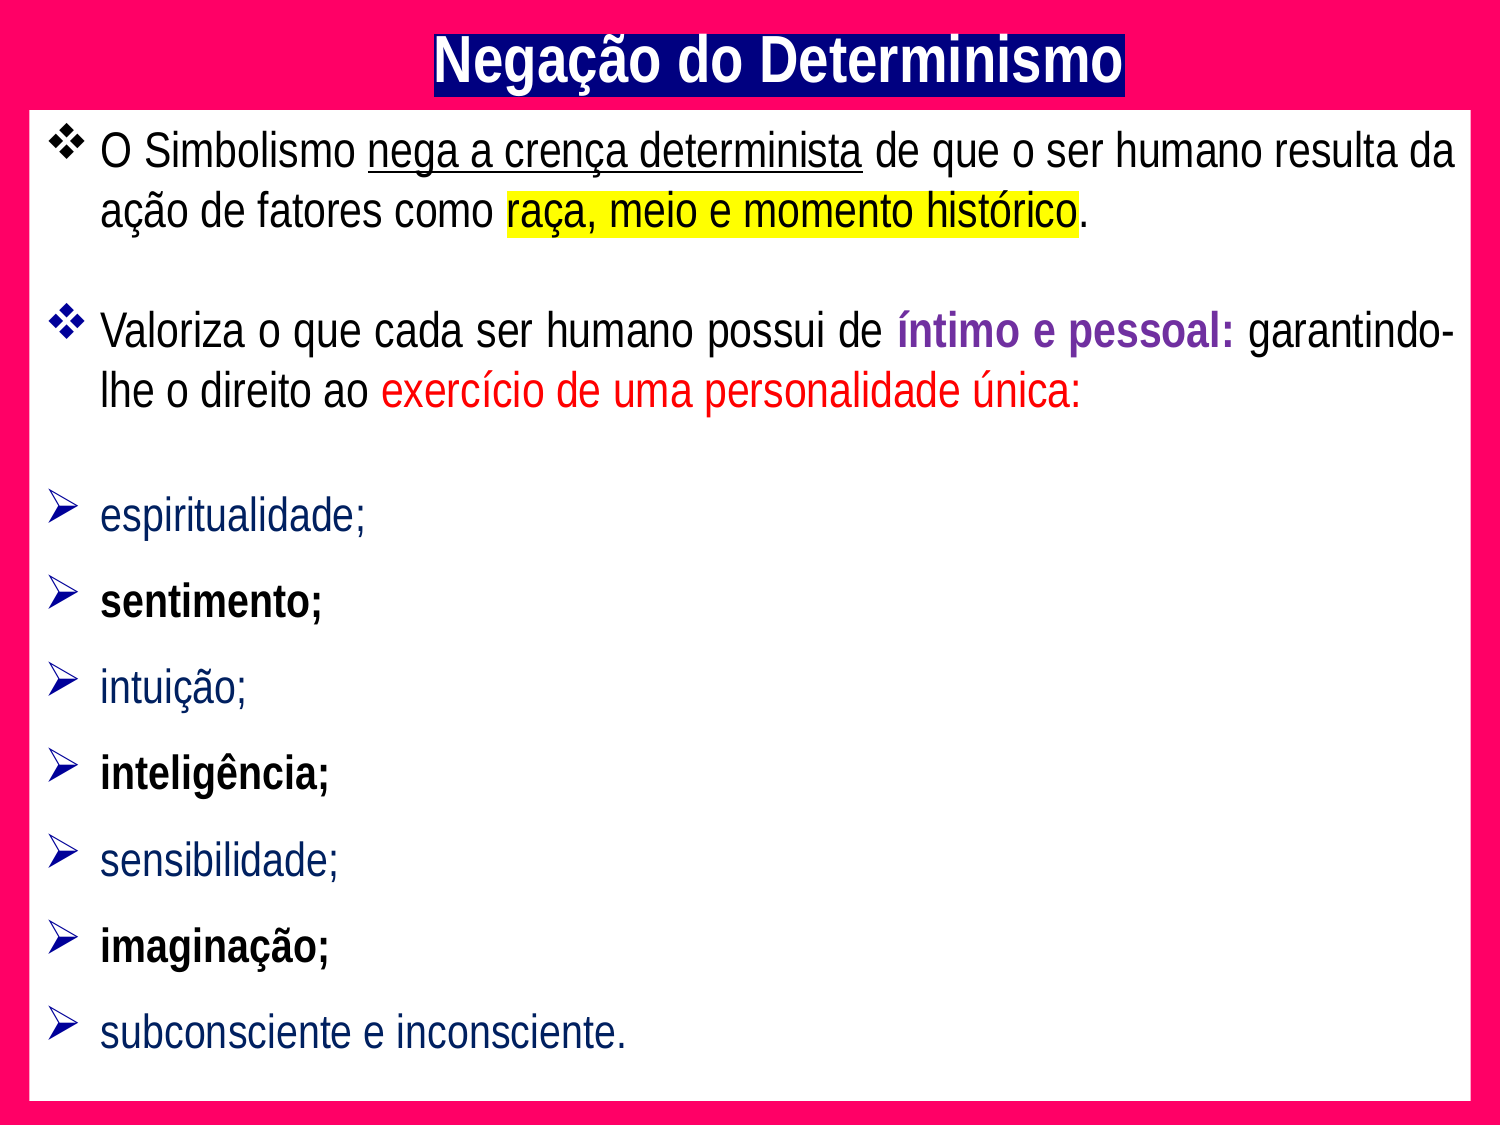

Negação do Determinismo
O Simbolismo nega a crença determinista de que o ser humano resulta da ação de fatores como raça, meio e momento histórico.

Valoriza o que cada ser humano possui de íntimo e pessoal: garantindo-lhe o direito ao exercício de uma personalidade única:

espiritualidade;
sentimento;
intuição;
inteligência;
sensibilidade;
imaginação;
subconsciente e inconsciente.